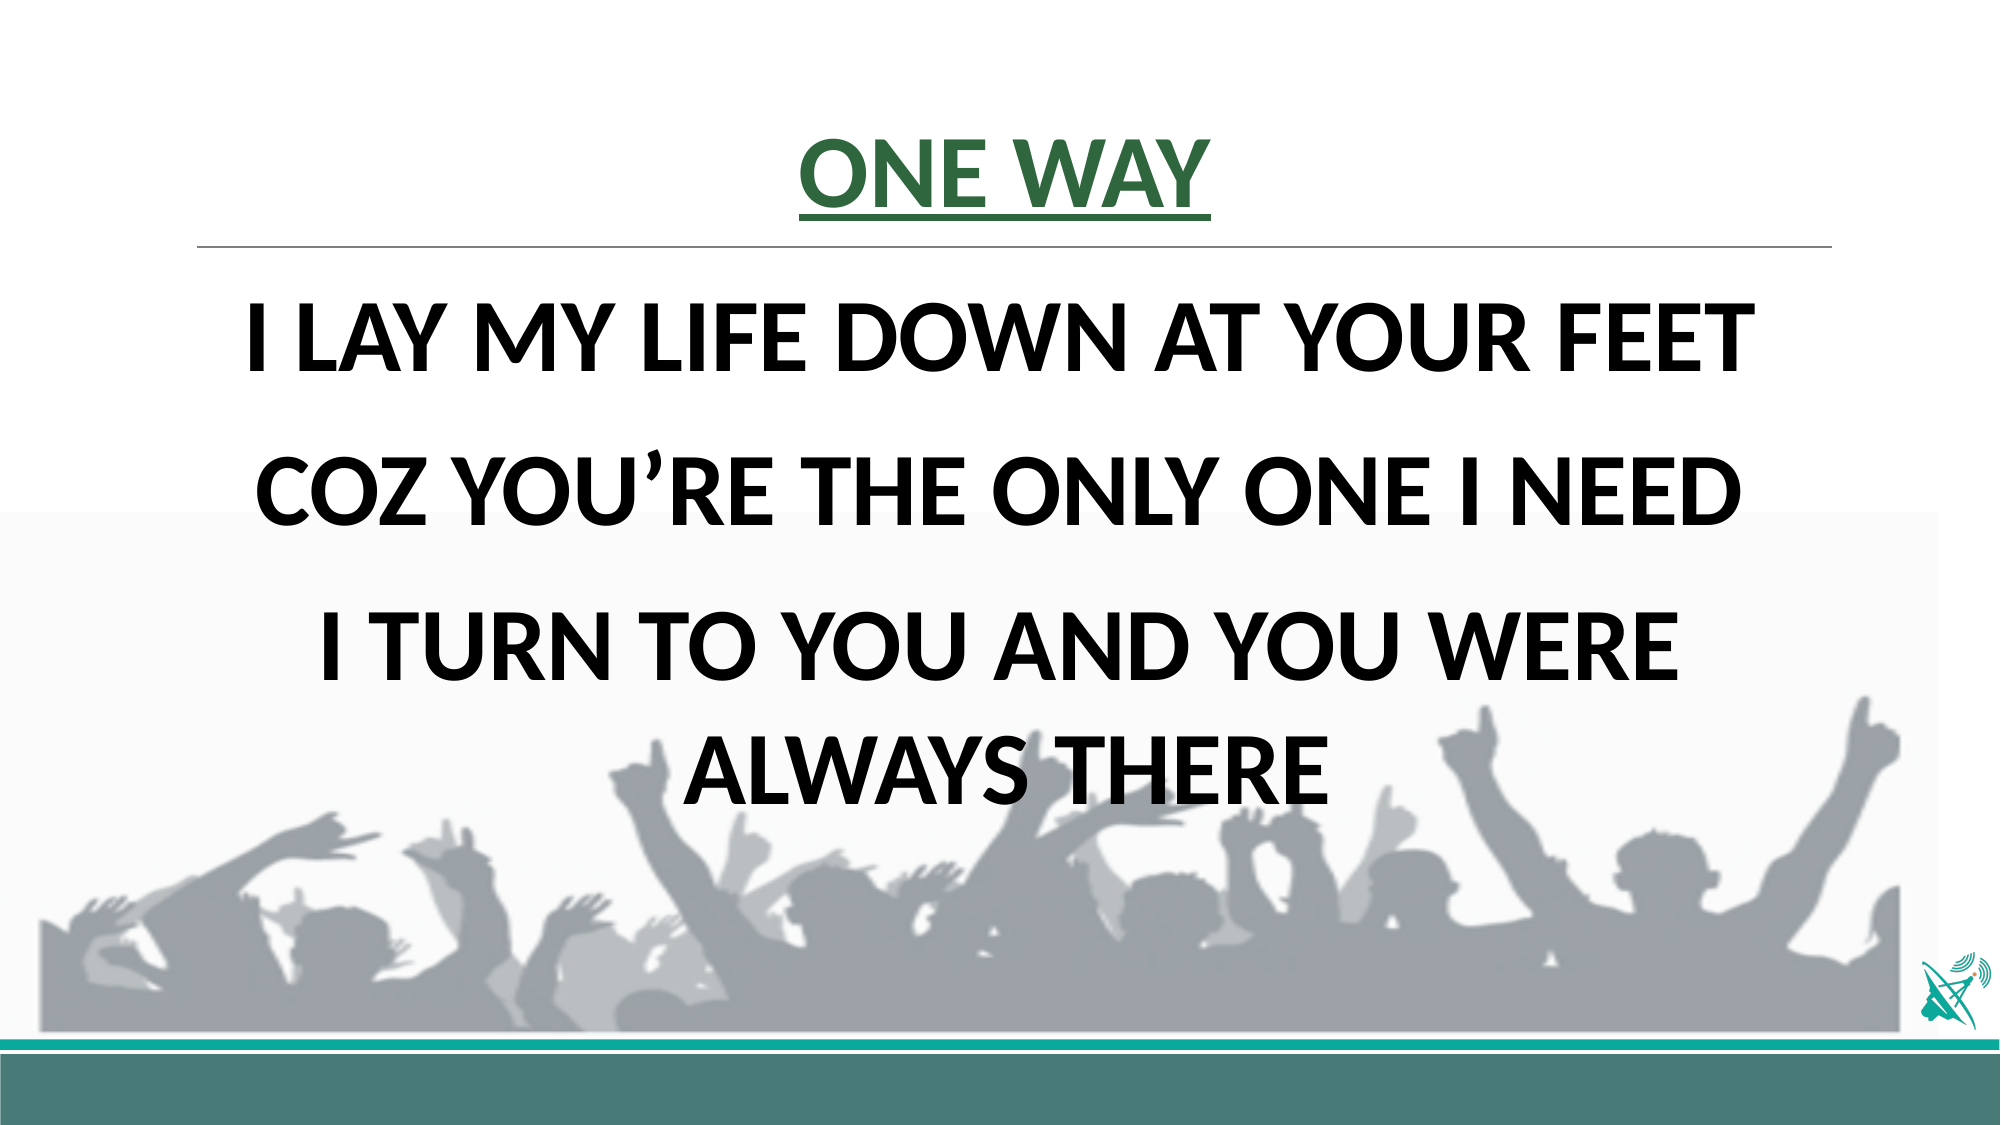

# ONE WAY
I LAY MY LIFE DOWN AT YOUR FEET
COZ YOU’RE THE ONLY ONE I NEED
I TURN TO YOU AND YOU WERE ALWAYS THERE